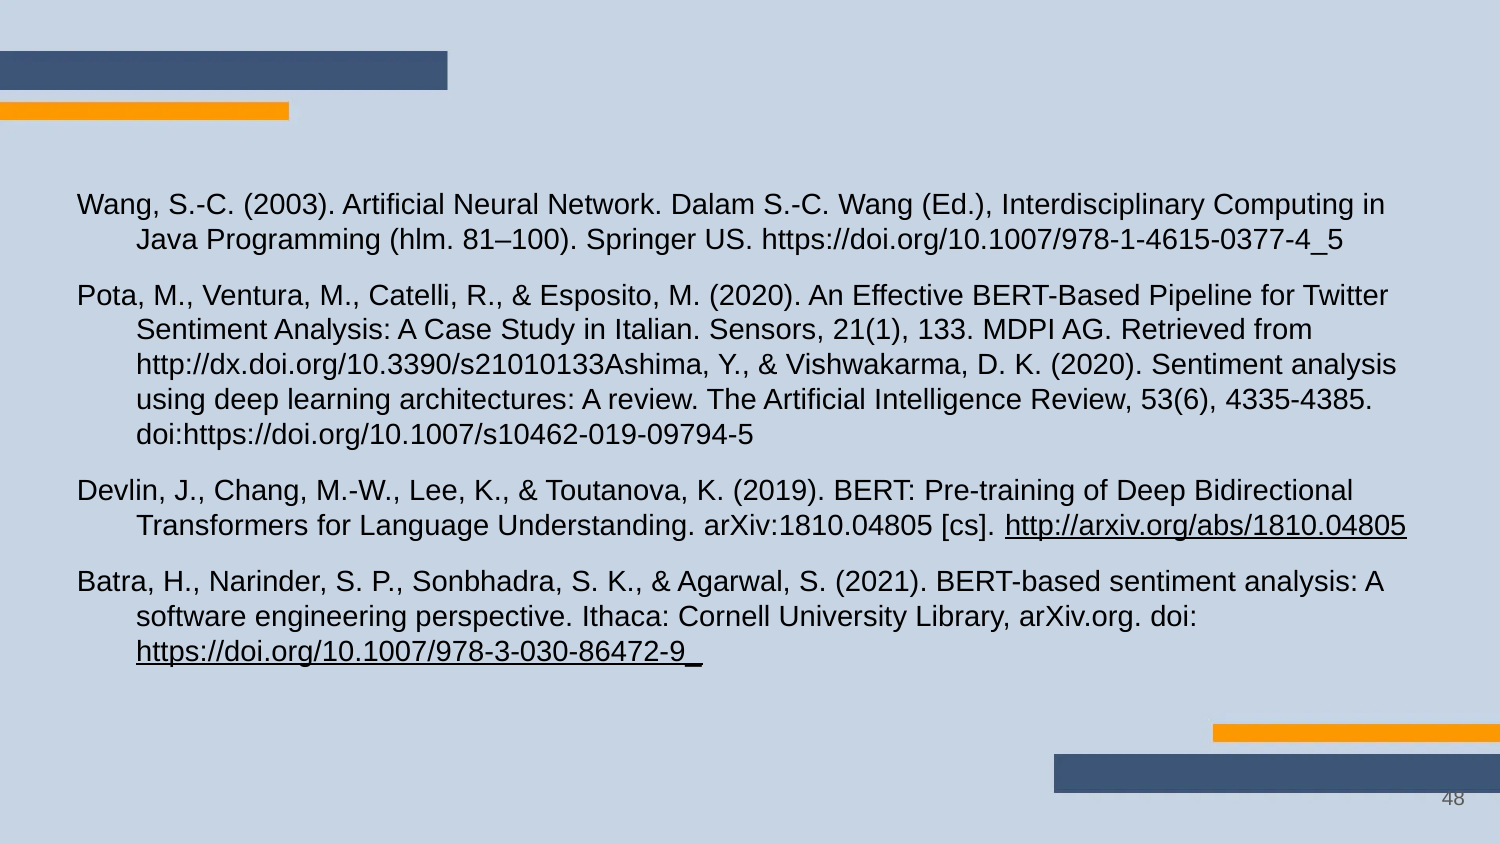

Wang, S.-C. (2003). Artificial Neural Network. Dalam S.-C. Wang (Ed.), Interdisciplinary Computing in Java Programming (hlm. 81–100). Springer US. https://doi.org/10.1007/978-1-4615-0377-4_5
Pota, M., Ventura, M., Catelli, R., & Esposito, M. (2020). An Effective BERT-Based Pipeline for Twitter Sentiment Analysis: A Case Study in Italian. Sensors, 21(1), 133. MDPI AG. Retrieved from http://dx.doi.org/10.3390/s21010133Ashima, Y., & Vishwakarma, D. K. (2020). Sentiment analysis using deep learning architectures: A review. The Artificial Intelligence Review, 53(6), 4335-4385. doi:https://doi.org/10.1007/s10462-019-09794-5
Devlin, J., Chang, M.-W., Lee, K., & Toutanova, K. (2019). BERT: Pre-training of Deep Bidirectional Transformers for Language Understanding. arXiv:1810.04805 [cs]. http://arxiv.org/abs/1810.04805
Batra, H., Narinder, S. P., Sonbhadra, S. K., & Agarwal, S. (2021). BERT-based sentiment analysis: A software engineering perspective. Ithaca: Cornell University Library, arXiv.org. doi:https://doi.org/10.1007/978-3-030-86472-9_

48